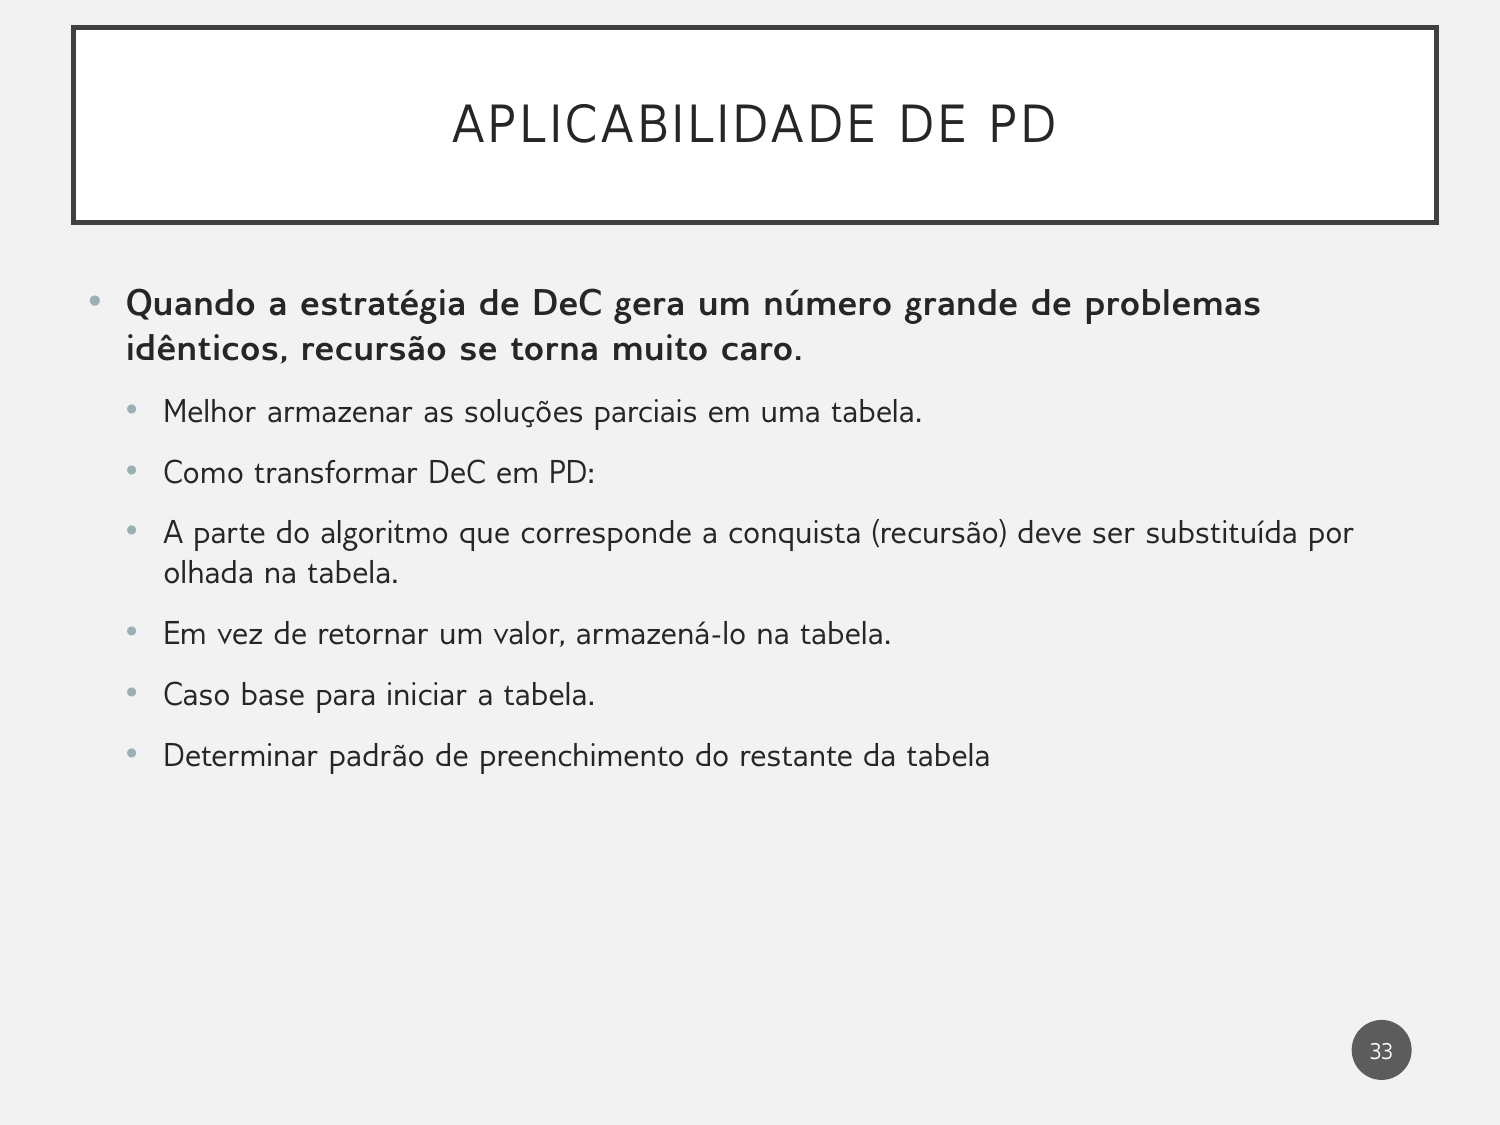

# Aplicabilidade de PD
Quando a estratégia de DeC gera um número grande de problemas idênticos, recursão se torna muito caro.
Melhor armazenar as soluções parciais em uma tabela.
Como transformar DeC em PD:
A parte do algoritmo que corresponde a conquista (recursão) deve ser substituída por olhada na tabela.
Em vez de retornar um valor, armazená-lo na tabela.
Caso base para iniciar a tabela.
Determinar padrão de preenchimento do restante da tabela

33